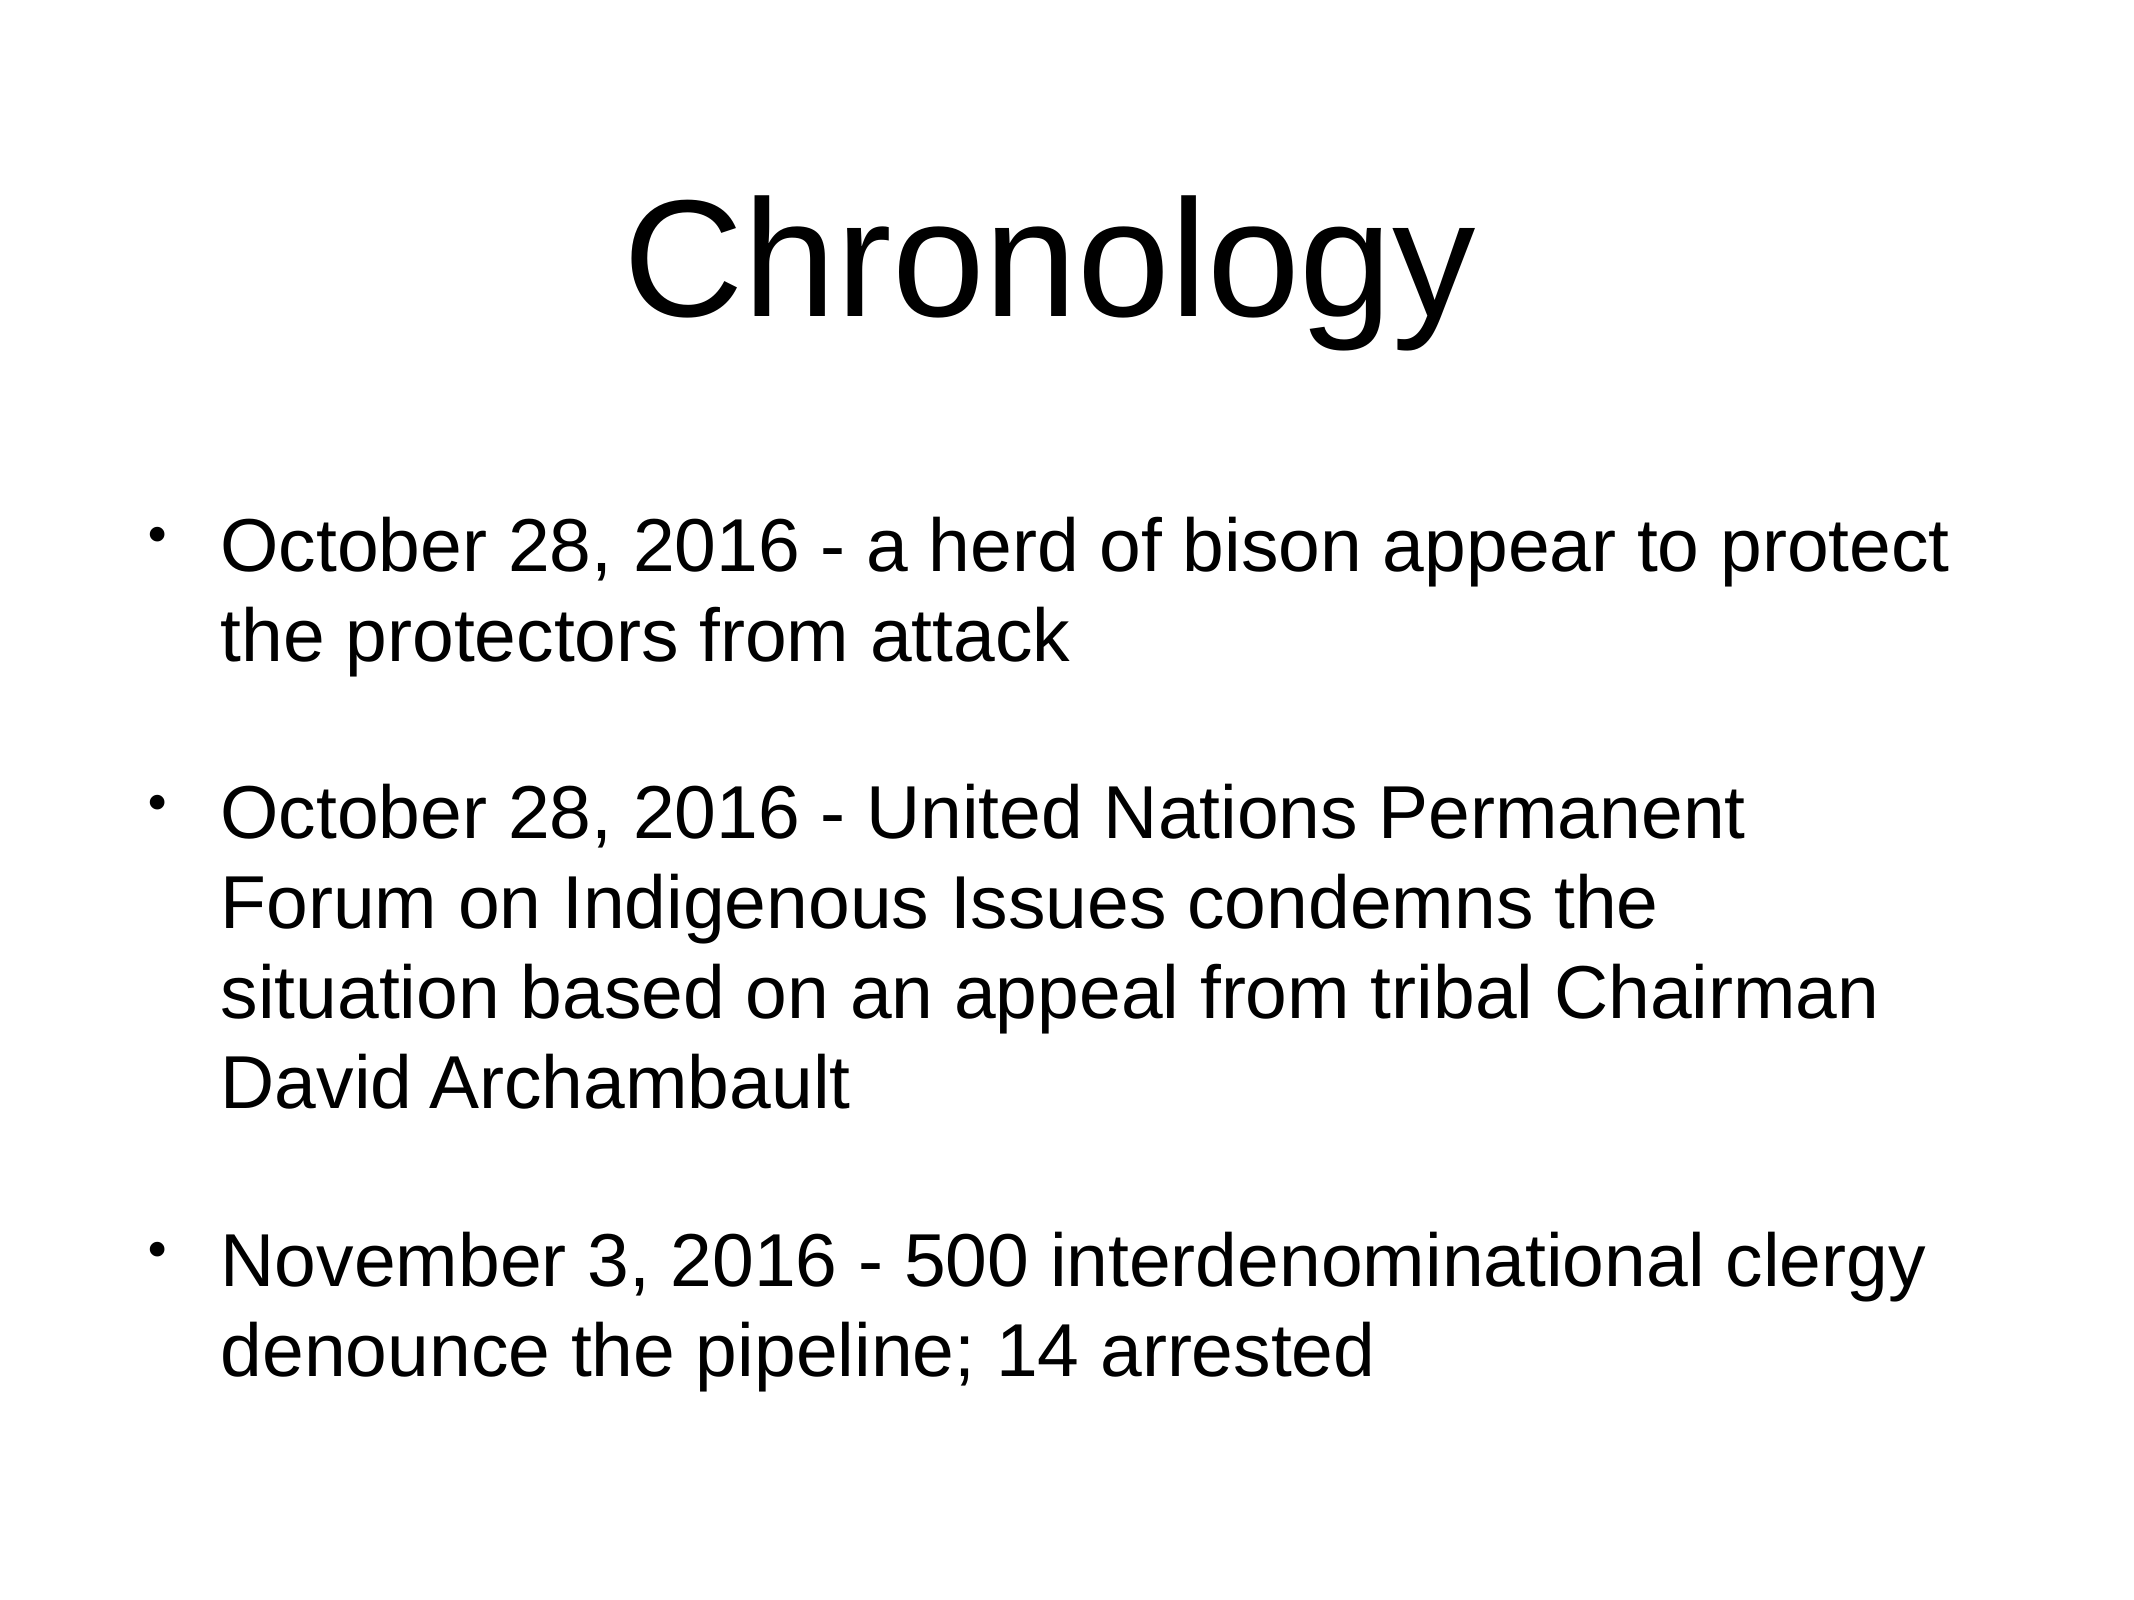

# Chronology
October 28, 2016 - a herd of bison appear to protect the protectors from attack
October 28, 2016 - United Nations Permanent Forum on Indigenous Issues condemns the situation based on an appeal from tribal Chairman David Archambault
November 3, 2016 - 500 interdenominational clergy denounce the pipeline; 14 arrested